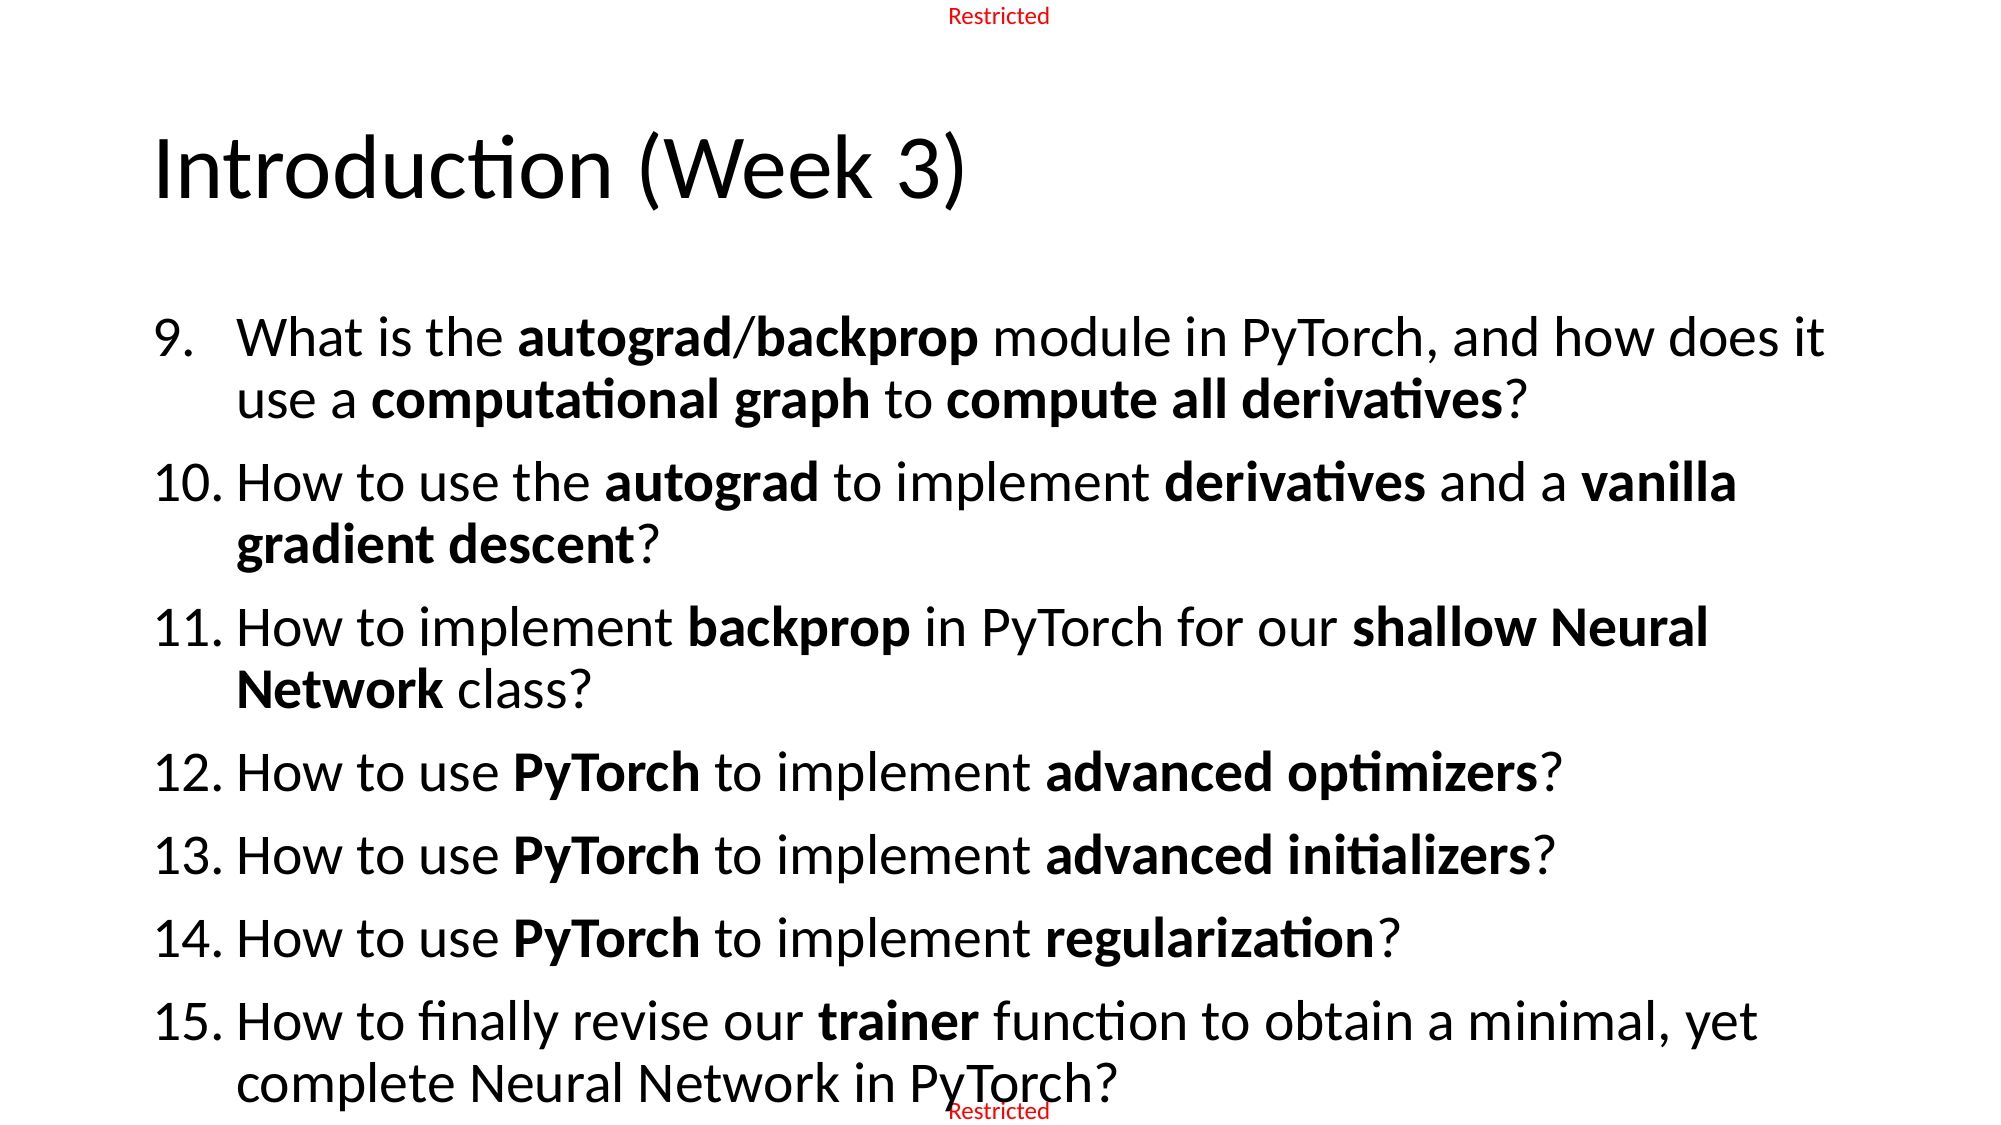

# Introduction (Week 3)
What is the autograd/backprop module in PyTorch, and how does it use a computational graph to compute all derivatives?
How to use the autograd to implement derivatives and a vanilla gradient descent?
How to implement backprop in PyTorch for our shallow Neural Network class?
How to use PyTorch to implement advanced optimizers?
How to use PyTorch to implement advanced initializers?
How to use PyTorch to implement regularization?
How to finally revise our trainer function to obtain a minimal, yet complete Neural Network in PyTorch?